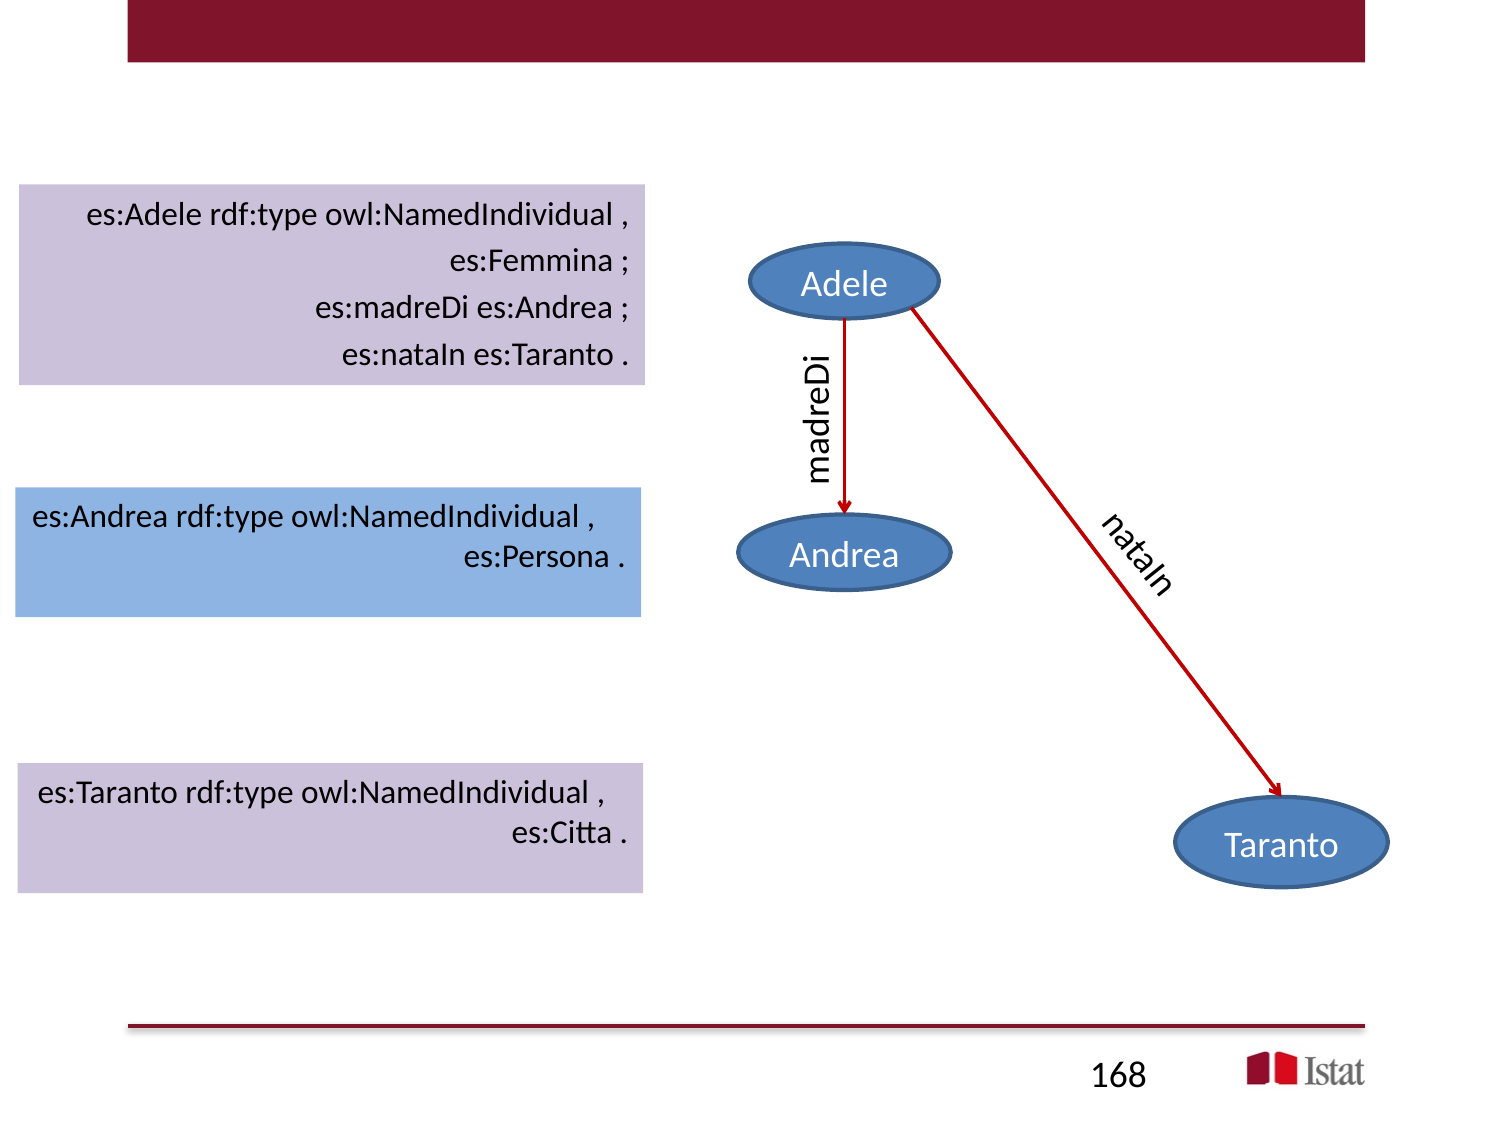

es:Adele rdf:type owl:NamedIndividual ,
 	              es:Femmina ;
	es:madreDi es:Andrea ;
                  es:nataIn es:Taranto .
Adele
madreDi
Andrea
nataIn
Taranto
es:Andrea rdf:type owl:NamedIndividual ,                    es:Persona .
es:Taranto rdf:type owl:NamedIndividual ,                               es:Citta .
168